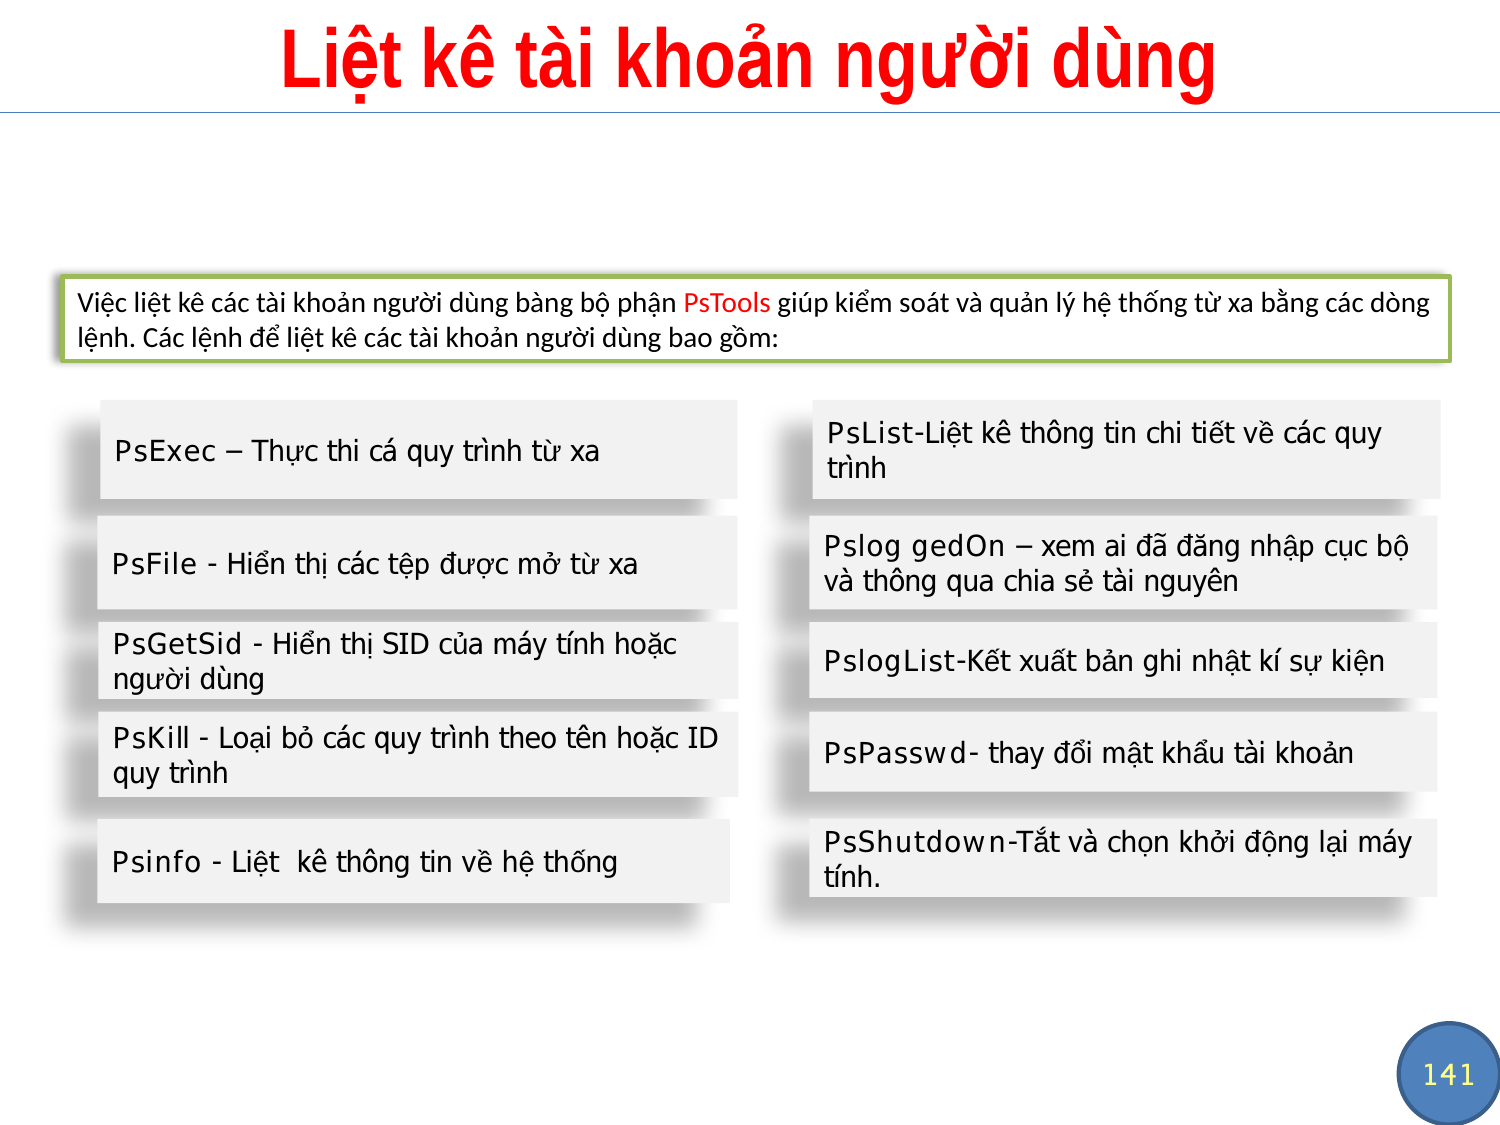

# Liệt kê tài khoản người dùng
Việc liệt kê các tài khoản người dùng bàng bộ phận PsTools giúp kiểm soát và quản lý hệ thống từ xa bằng các dòng lệnh. Các lệnh để liệt kê các tài khoản người dùng bao gồm:
PsExec – Thực thi cá quy trình từ xa
PsList-Liệt kê thông tin chi tiết về các quy trình
PsFile - Hiển thị các tệp được mở từ xa
Pslog gedOn – xem ai đã đăng nhập cục bộ và thông qua chia sẻ tài nguyên
PsGetSid - Hiển thị SID của máy tính hoặc người dùng
PslogList-Kết xuất bản ghi nhật kí sự kiện
PsKill - Loại bỏ các quy trình theo tên hoặc ID quy trình
PsPasswd- thay đổi mật khẩu tài khoản
Psinfo - Liệt  kê thông tin về hệ thống
PsShutdown-Tắt và chọn khởi động lại máy tính.
141